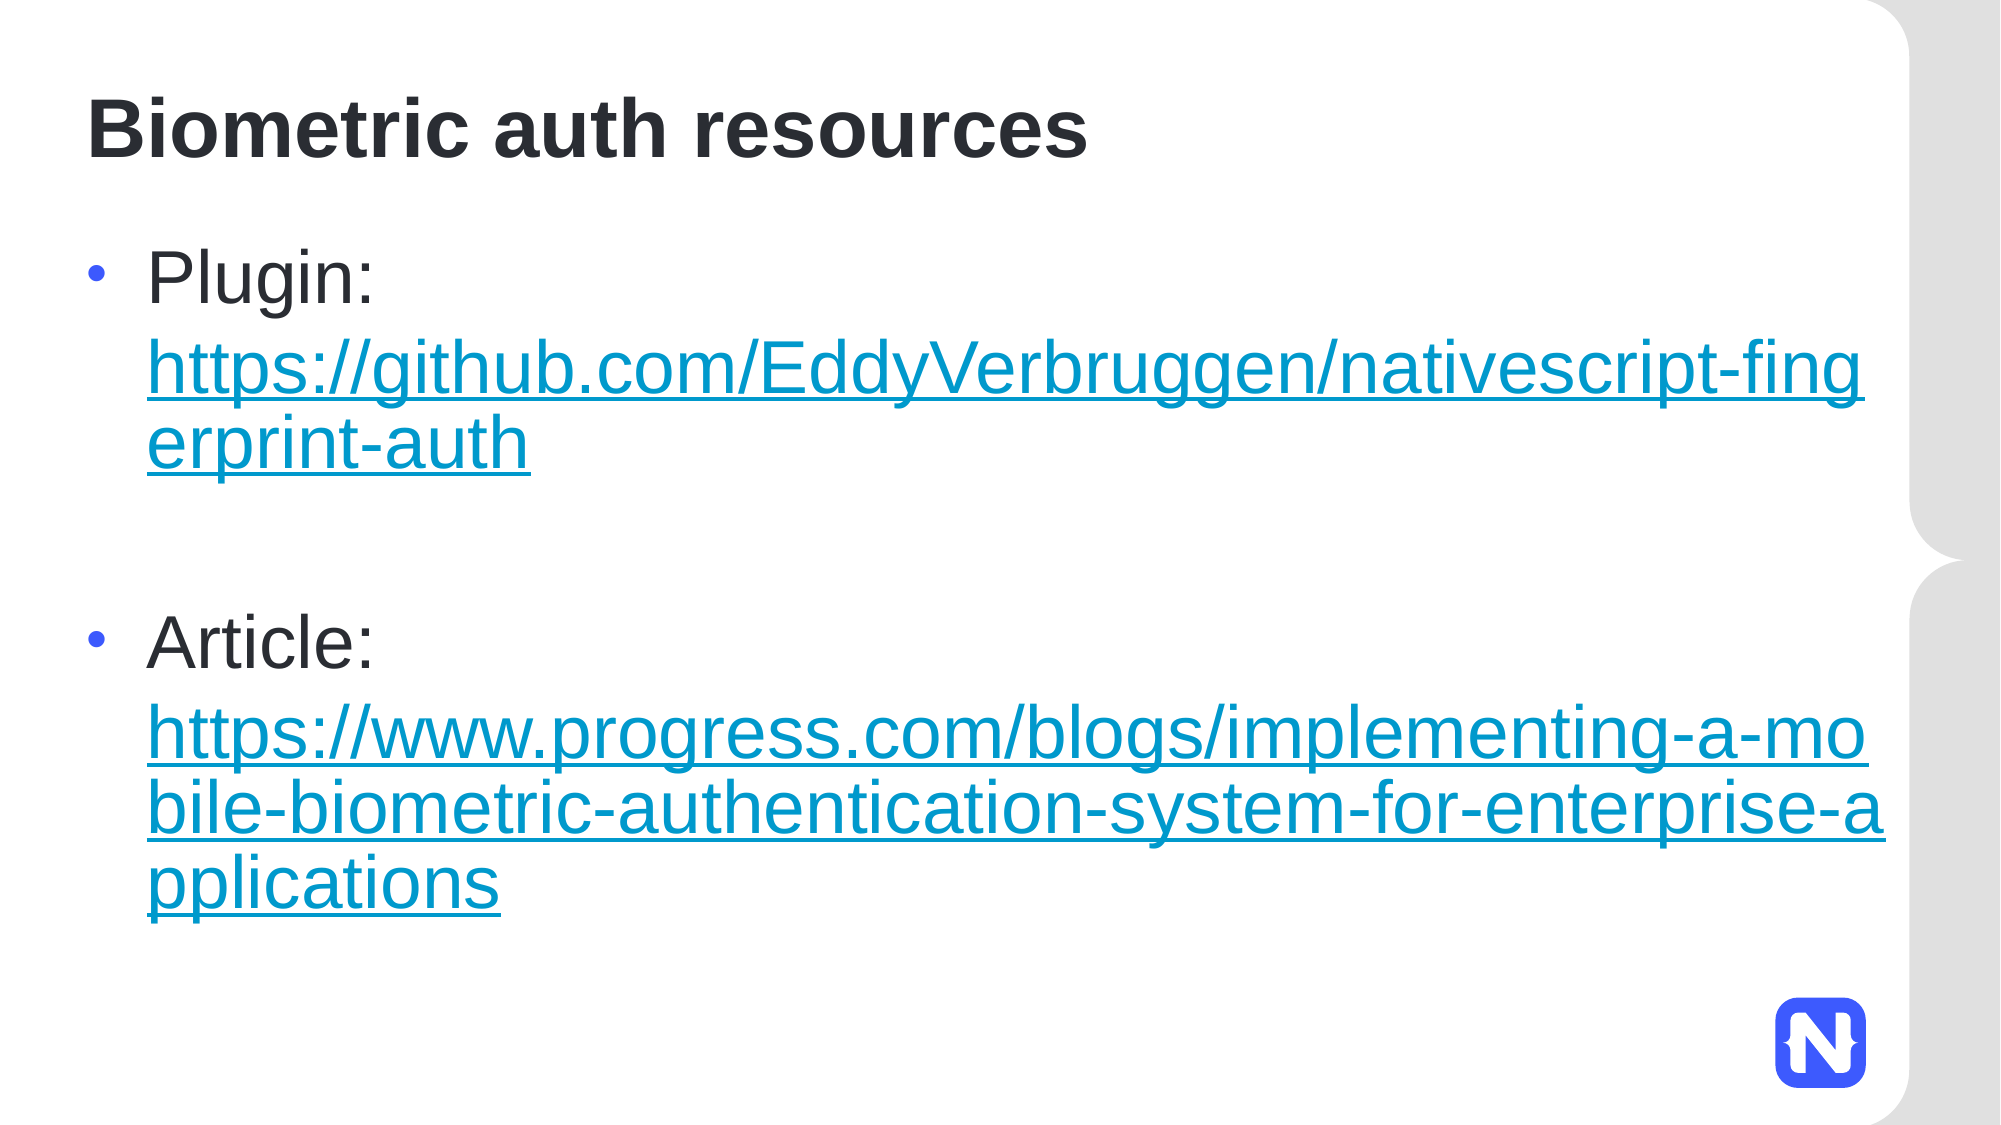

# Biometric auth resources
Plugin: https://github.com/EddyVerbruggen/nativescript-fingerprint-auth
Article: https://www.progress.com/blogs/implementing-a-mobile-biometric-authentication-system-for-enterprise-applications